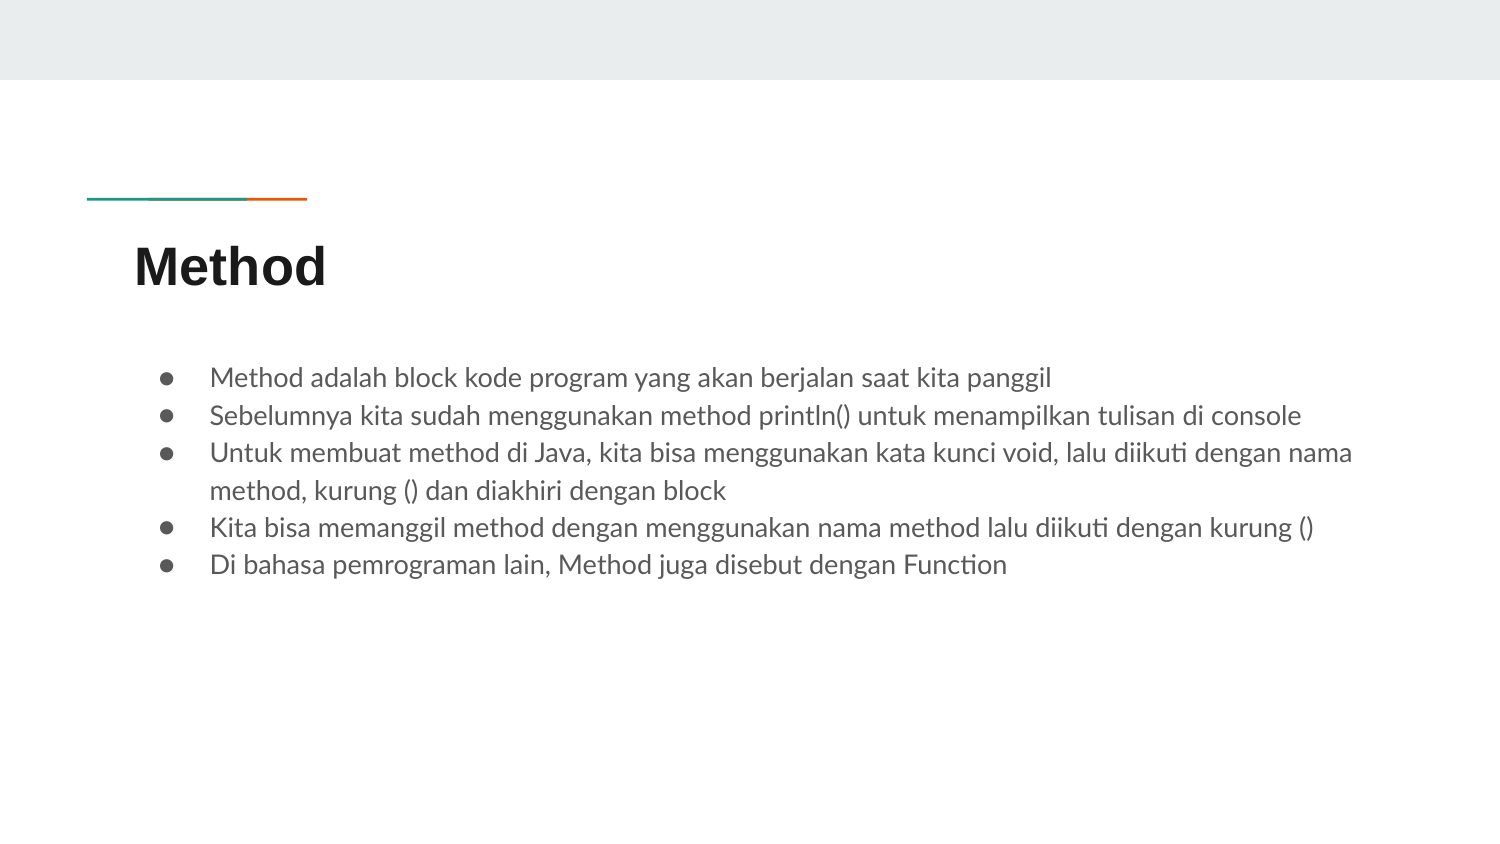

# Method
Method adalah block kode program yang akan berjalan saat kita panggil
Sebelumnya kita sudah menggunakan method println() untuk menampilkan tulisan di console
Untuk membuat method di Java, kita bisa menggunakan kata kunci void, lalu diikuti dengan nama method, kurung () dan diakhiri dengan block
Kita bisa memanggil method dengan menggunakan nama method lalu diikuti dengan kurung ()
Di bahasa pemrograman lain, Method juga disebut dengan Function